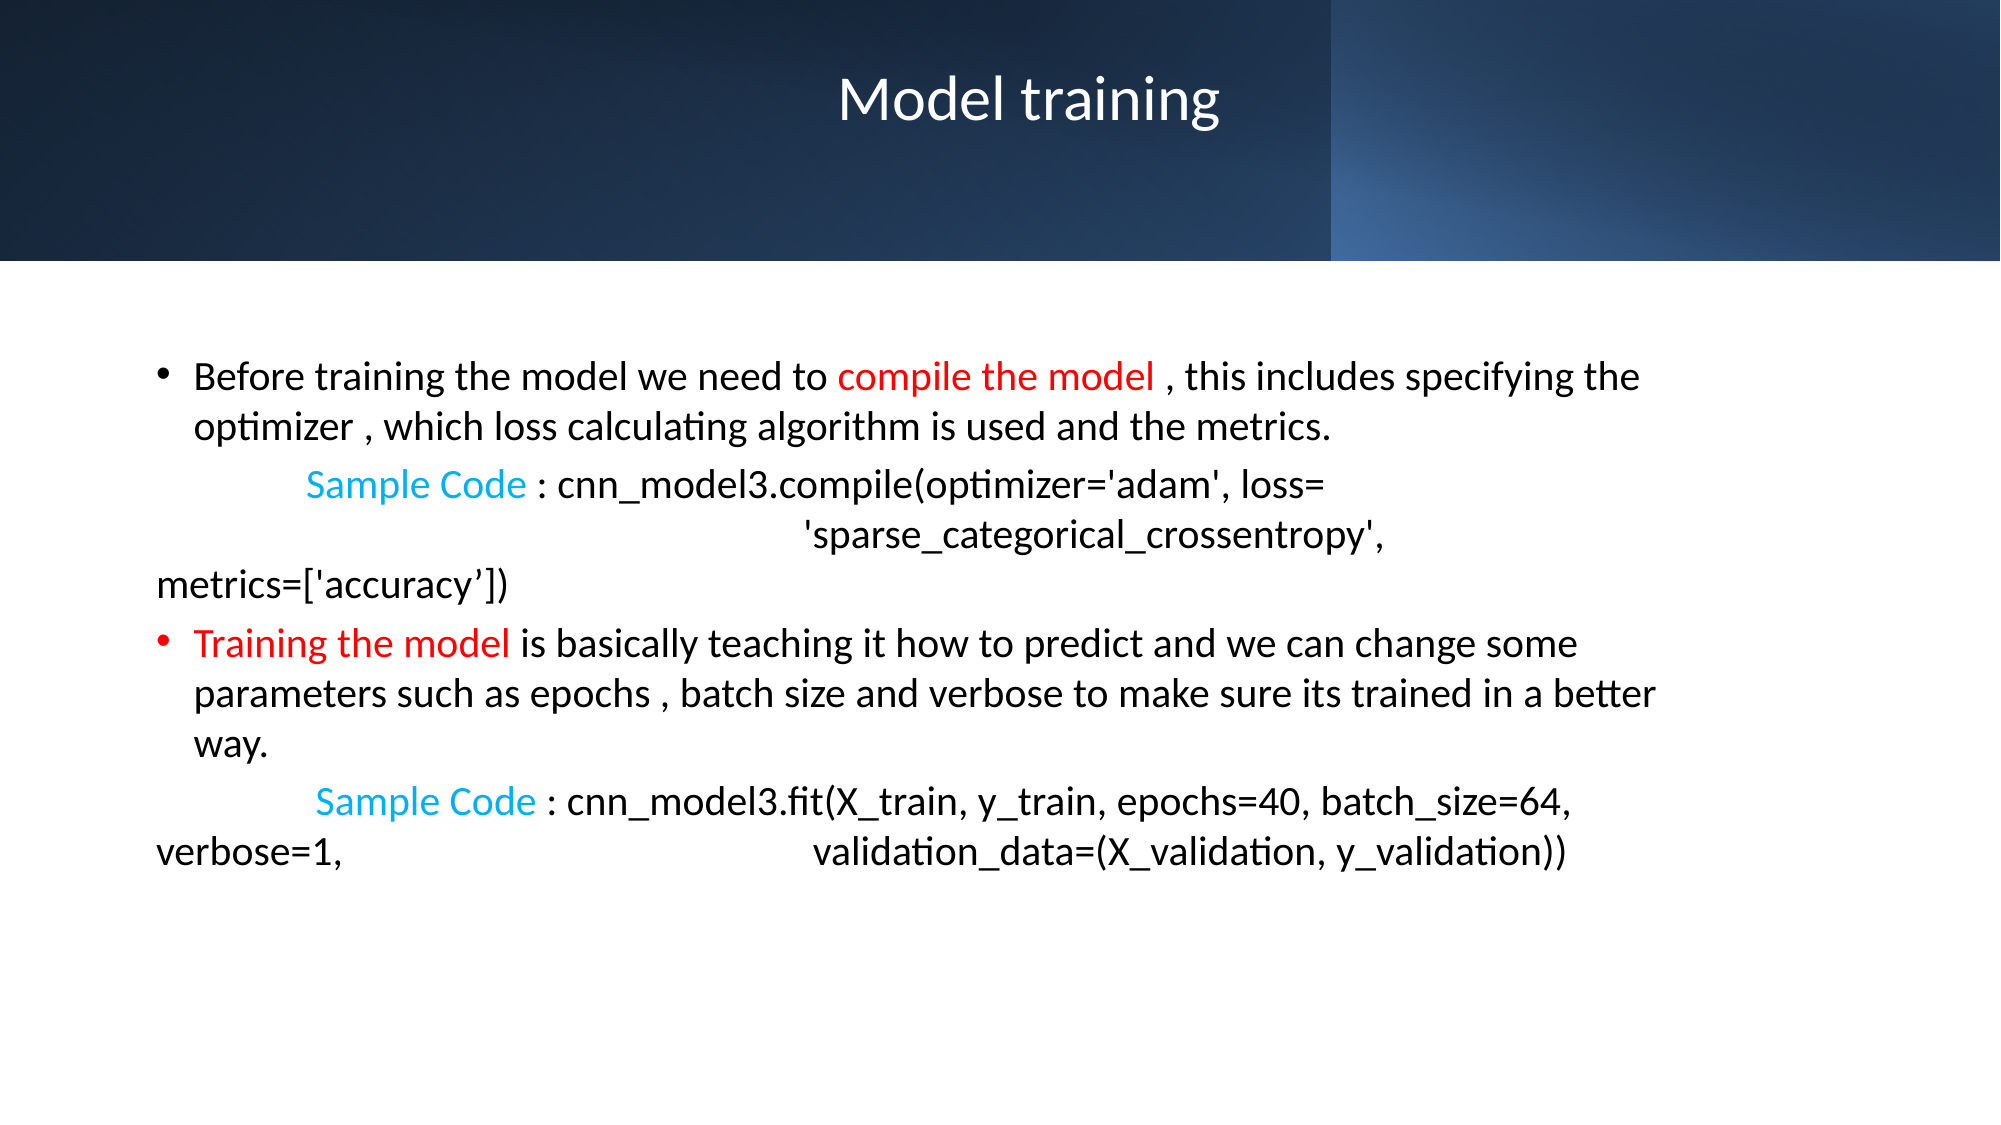

# Model training
Before training the model we need to compile the model , this includes specifying the optimizer , which loss calculating algorithm is used and the metrics.
	Sample Code : cnn_model3.compile(optimizer='adam', loss= 				 			     'sparse_categorical_crossentropy', metrics=['accuracy’])
Training the model is basically teaching it how to predict and we can change some parameters such as epochs , batch size and verbose to make sure its trained in a better way.
	 Sample Code : cnn_model3.fit(X_train, y_train, epochs=40, batch_size=64, verbose=1, 			      validation_data=(X_validation, y_validation))